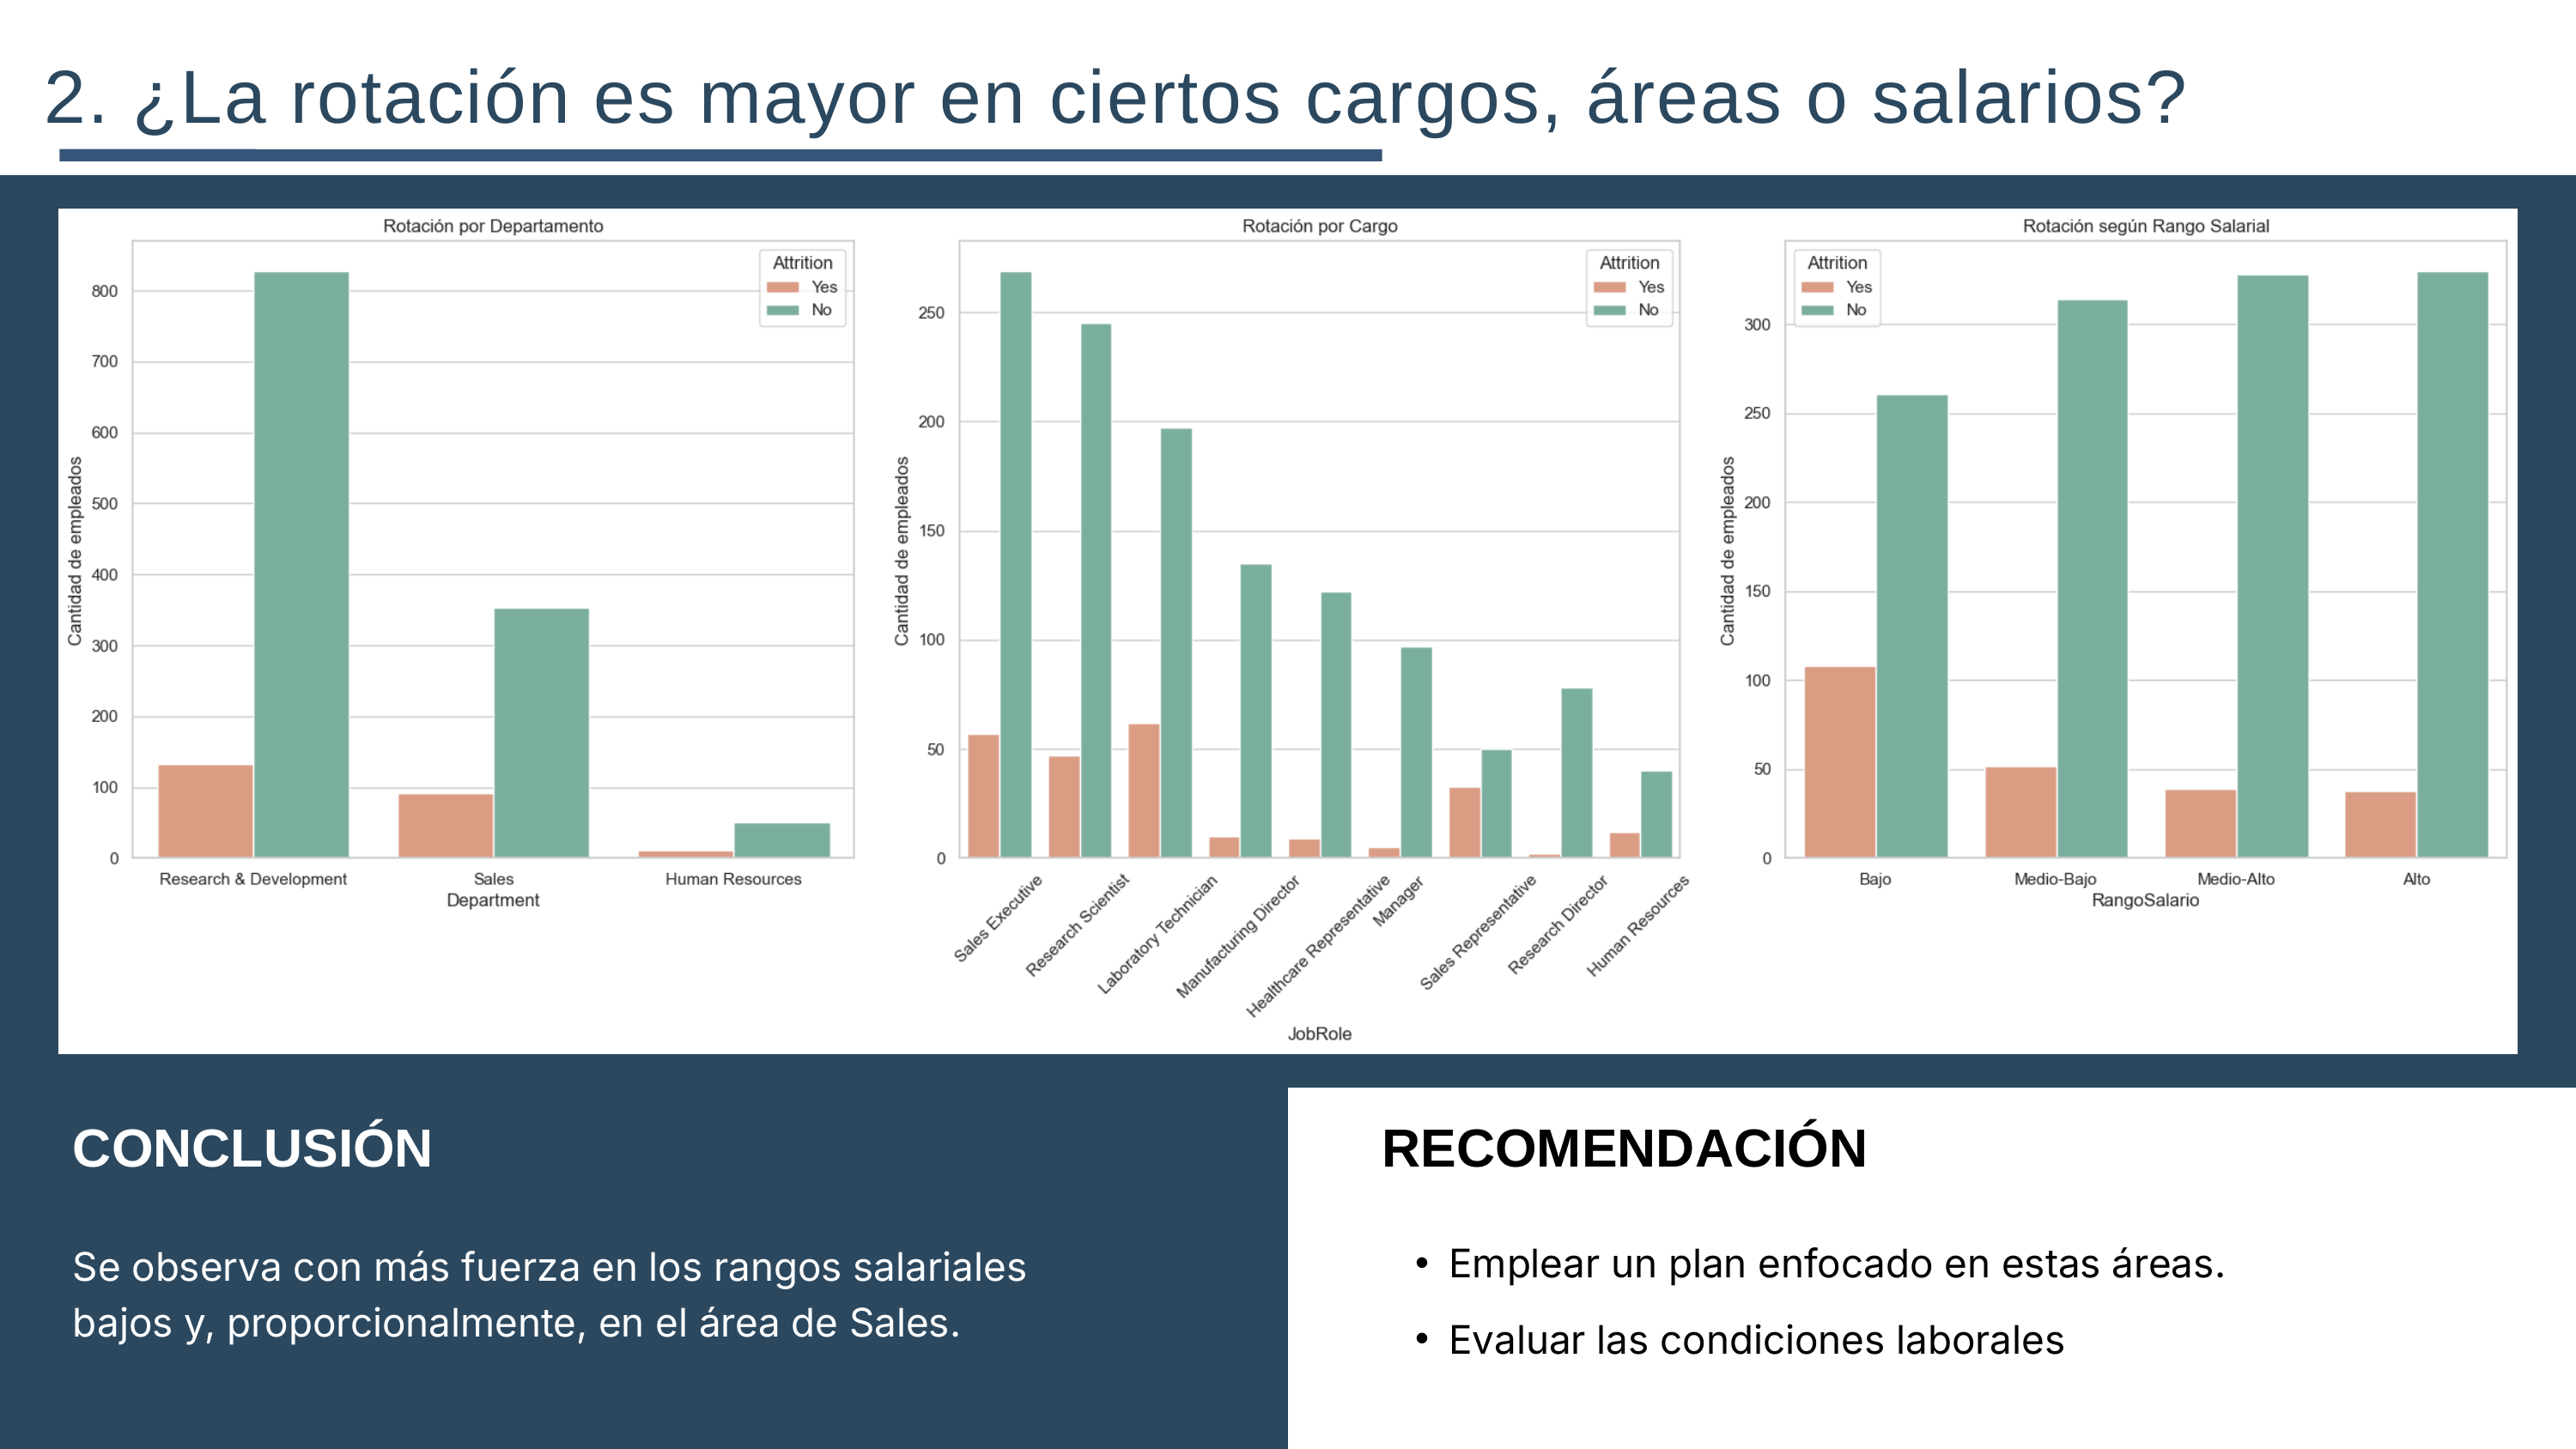

2. ¿La rotación es mayor en ciertos cargos, áreas o salarios?

CONCLUSIÓN
RECOMENDACIÓN
Emplear un plan enfocado en estas áreas.
Evaluar las condiciones laborales
Se observa con más fuerza en los rangos salariales bajos y, proporcionalmente, en el área de Sales.